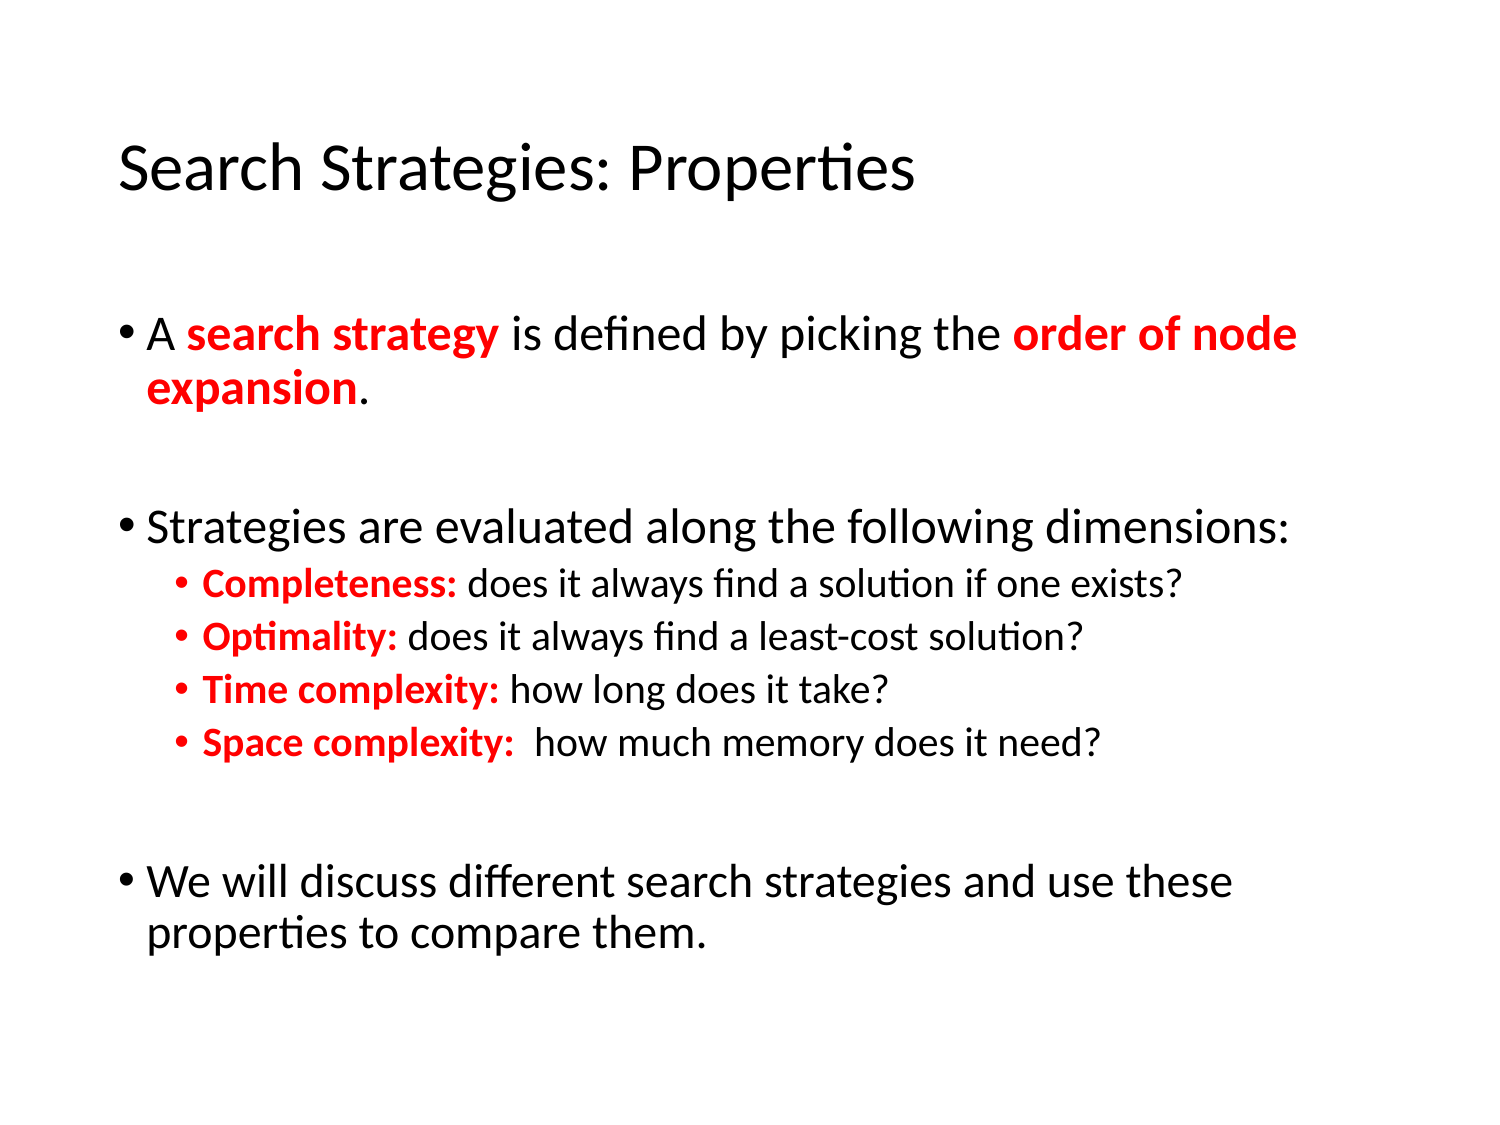

# Search Strategies: Properties
A search strategy is defined by picking the order of node expansion.

Strategies are evaluated along the following dimensions:
Completeness: does it always find a solution if one exists?
Optimality: does it always find a least-cost solution?
Time complexity: how long does it take?
Space complexity:  how much memory does it need?

We will discuss different search strategies and use these properties to compare them.